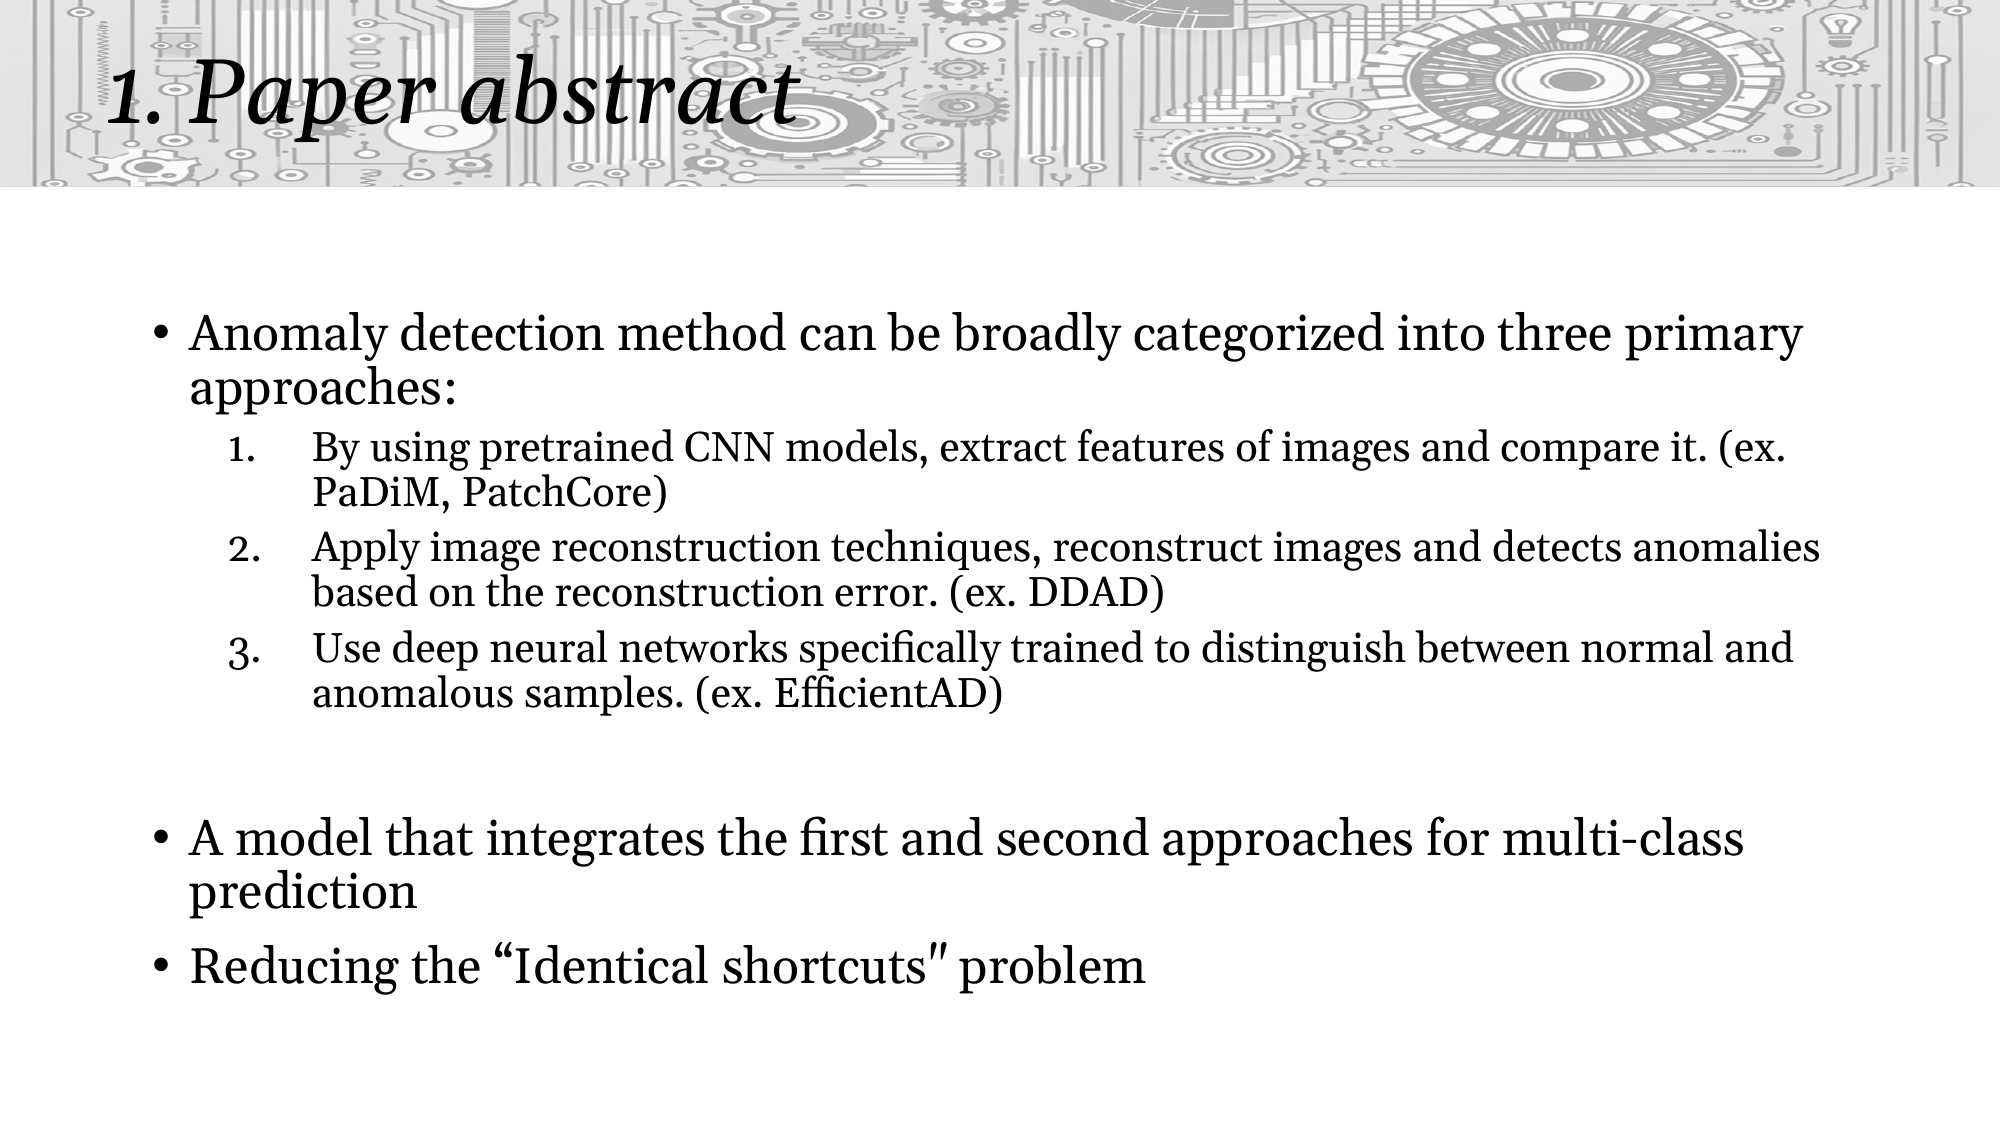

# 1. Paper abstract

Anomaly detection method can be broadly categorized into three primary approaches:
By using pretrained CNN models, extract features of images and compare it. (ex. PaDiM, PatchCore)
Apply image reconstruction techniques, reconstruct images and detects anomalies based on the reconstruction error. (ex. DDAD)
Use deep neural networks specifically trained to distinguish between normal and anomalous samples. (ex. EfficientAD)

A model that integrates the first and second approaches for multi-class prediction
Reducing the “Identical shortcuts" problem